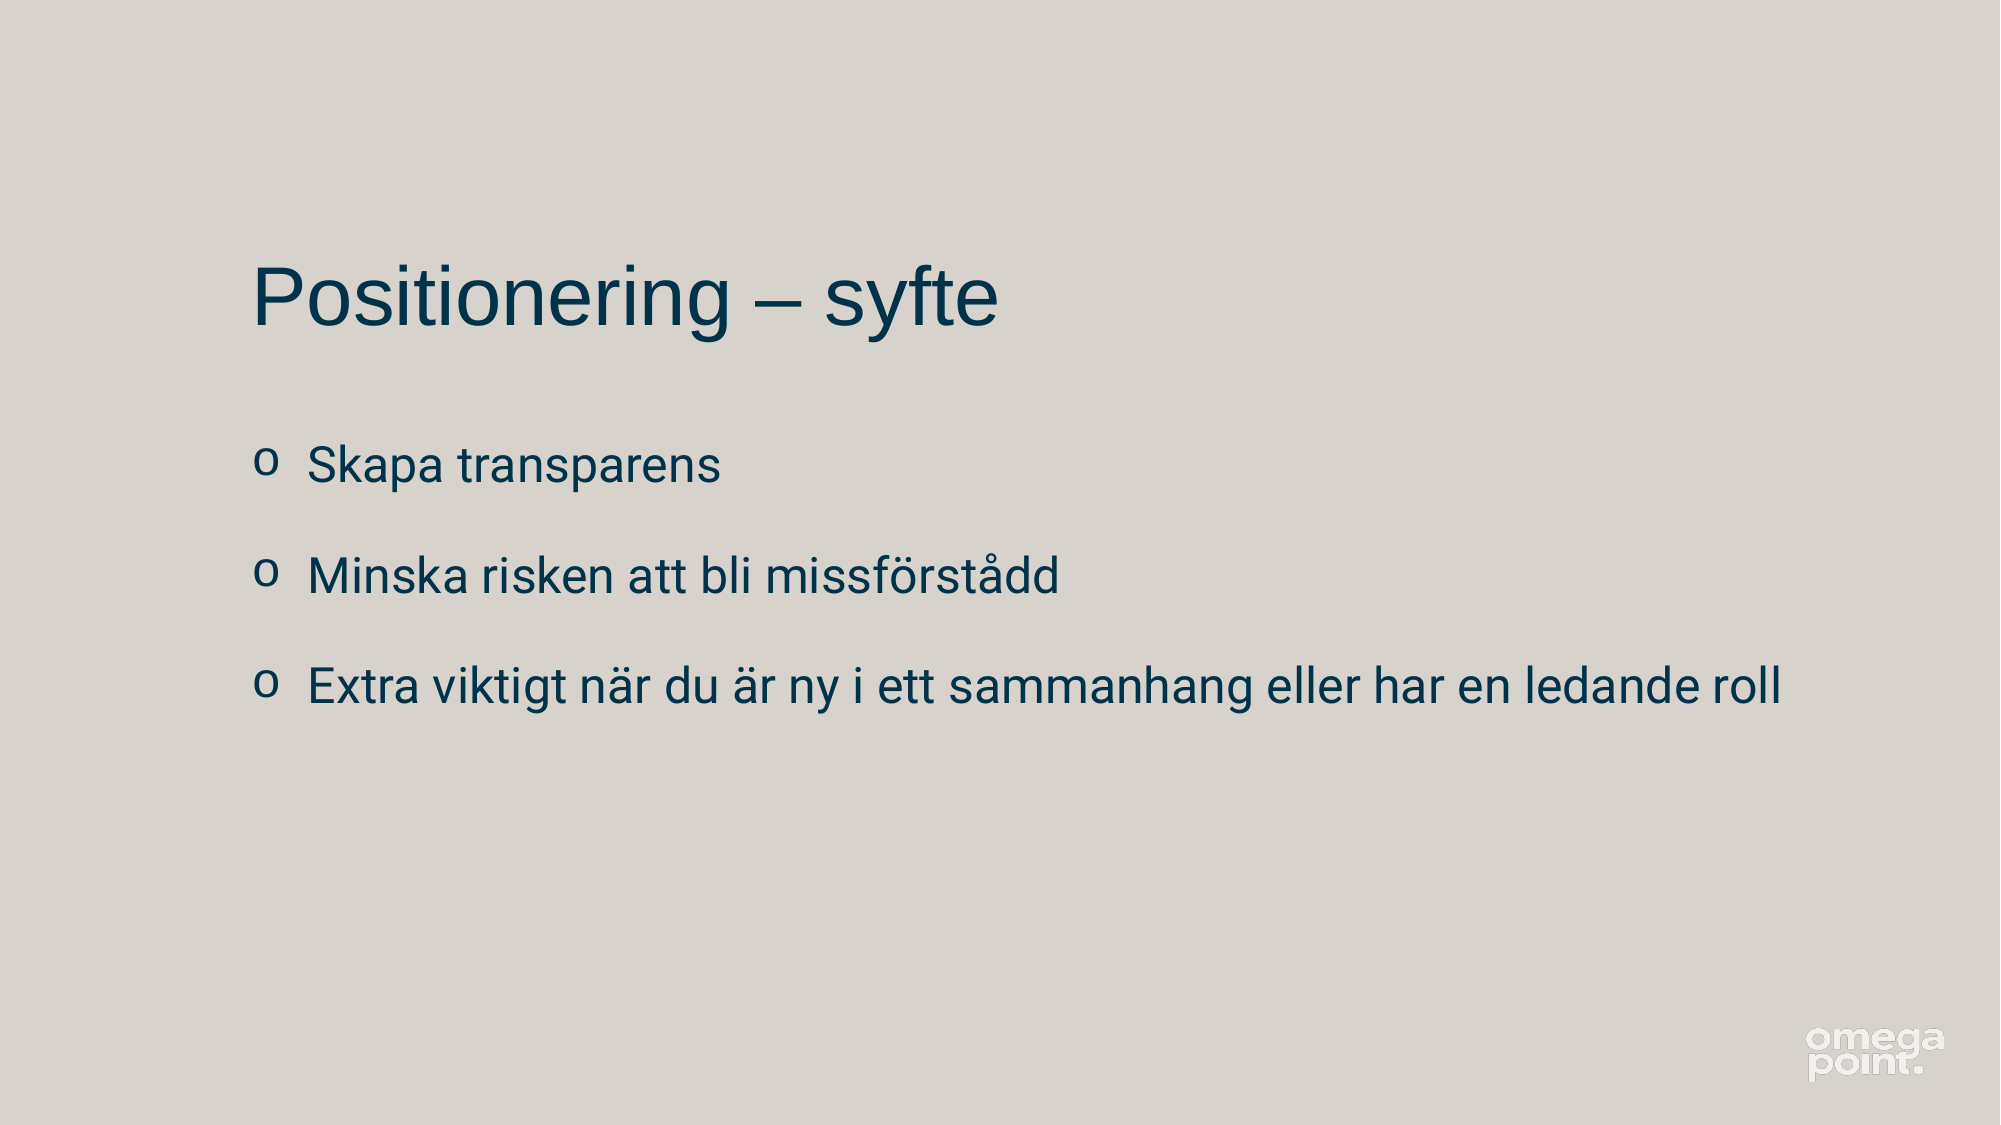

# Positionering – syfte
Skapa transparens
Minska risken att bli missförstådd
Extra viktigt när du är ny i ett sammanhang eller har en ledande roll